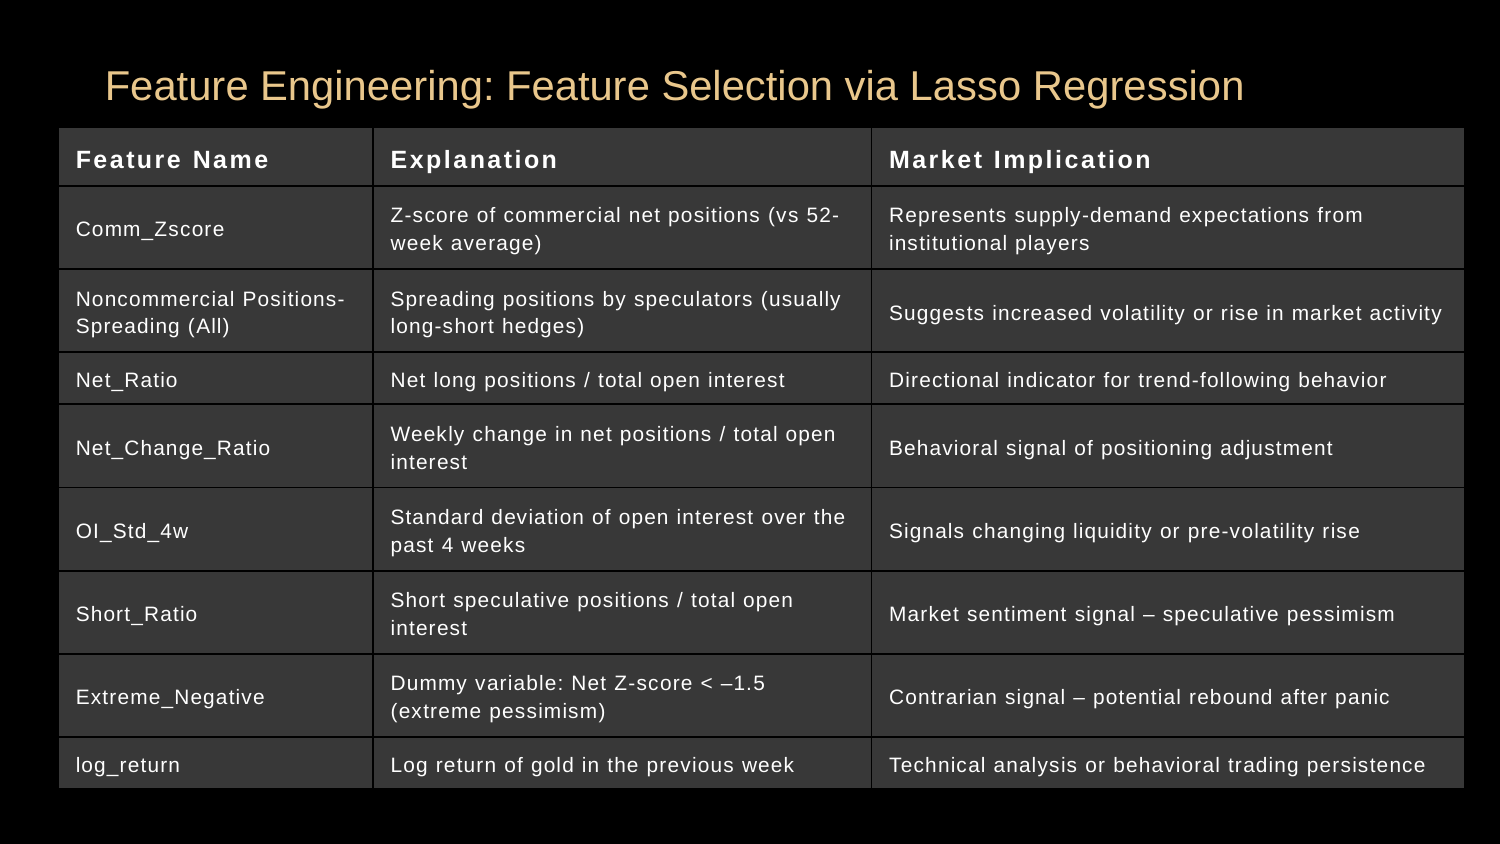

# Feature Engineering: Feature Selection via Lasso Regression
| Feature Name | Explanation | Market Implication |
| --- | --- | --- |
| Comm\_Zscore | Z-score of commercial net positions (vs 52-week average) | Represents supply-demand expectations from institutional players |
| Noncommercial Positions-Spreading (All) | Spreading positions by speculators (usually long-short hedges) | Suggests increased volatility or rise in market activity |
| Net\_Ratio | Net long positions / total open interest | Directional indicator for trend-following behavior |
| Net\_Change\_Ratio | Weekly change in net positions / total open interest | Behavioral signal of positioning adjustment |
| OI\_Std\_4w | Standard deviation of open interest over the past 4 weeks | Signals changing liquidity or pre-volatility rise |
| Short\_Ratio | Short speculative positions / total open interest | Market sentiment signal – speculative pessimism |
| Extreme\_Negative | Dummy variable: Net Z-score < –1.5 (extreme pessimism) | Contrarian signal – potential rebound after panic |
| log\_return | Log return of gold in the previous week | Technical analysis or behavioral trading persistence |